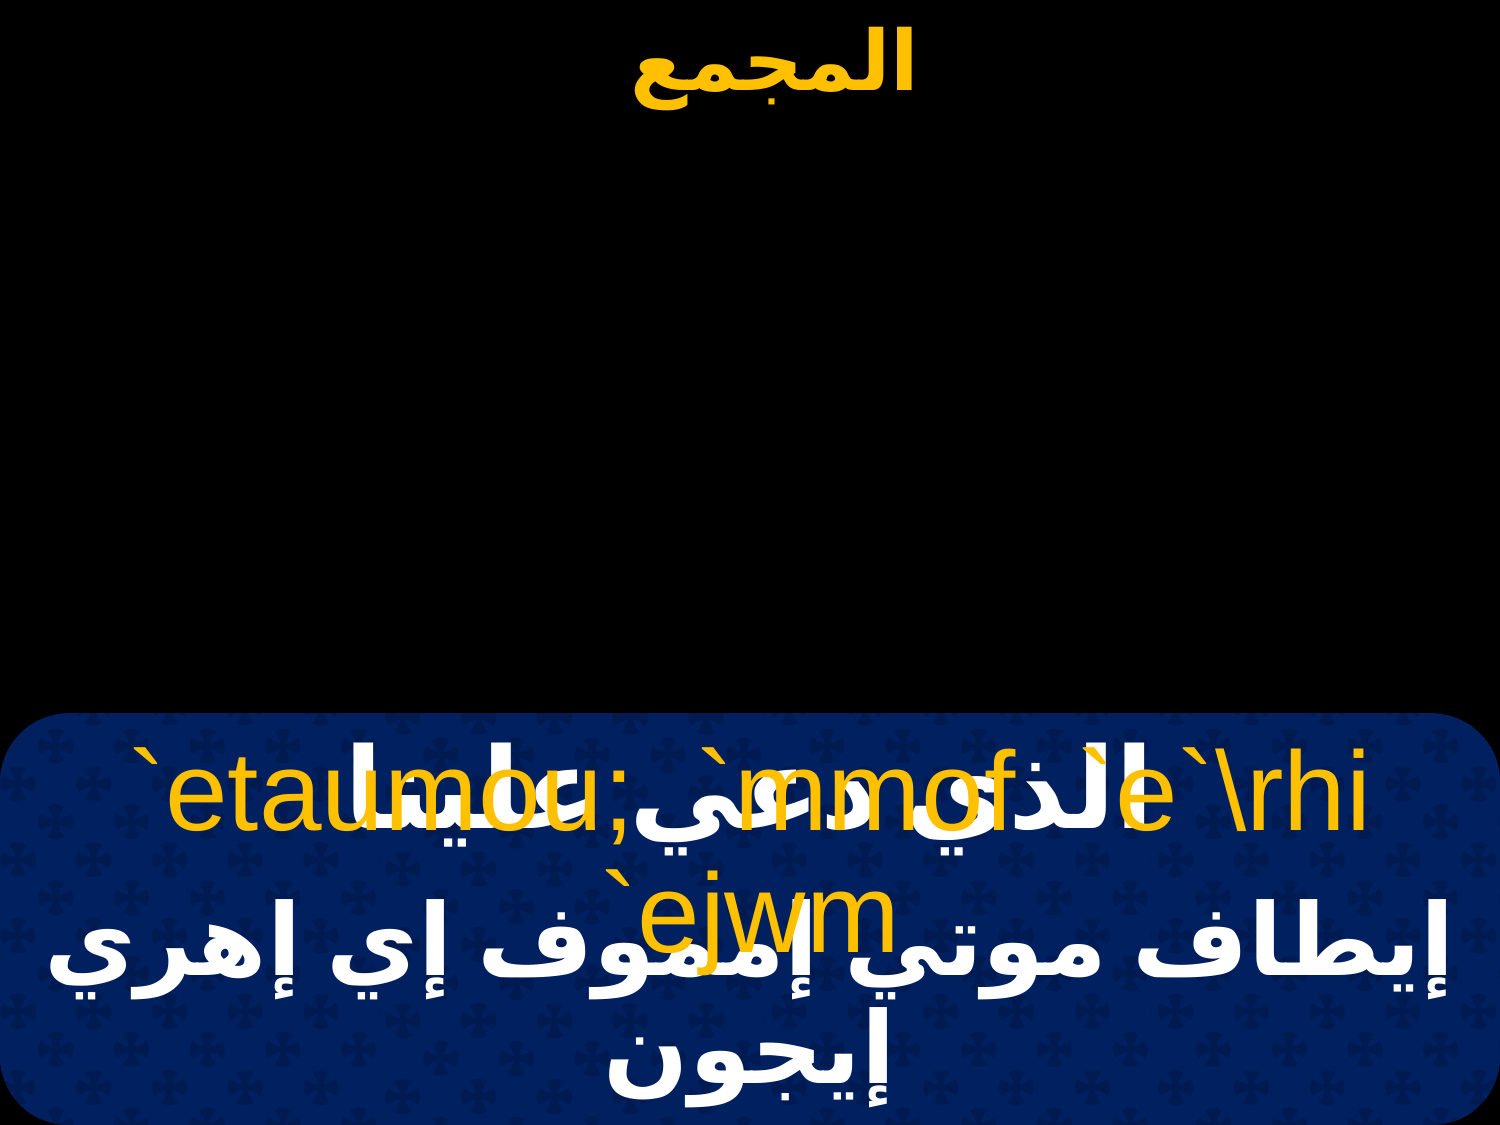

# الذي دعي علينا
 `etaumou;  `mmof  `e`\rhi  `ejwm
إيطاف موتي إمموف إي إهري إيجون